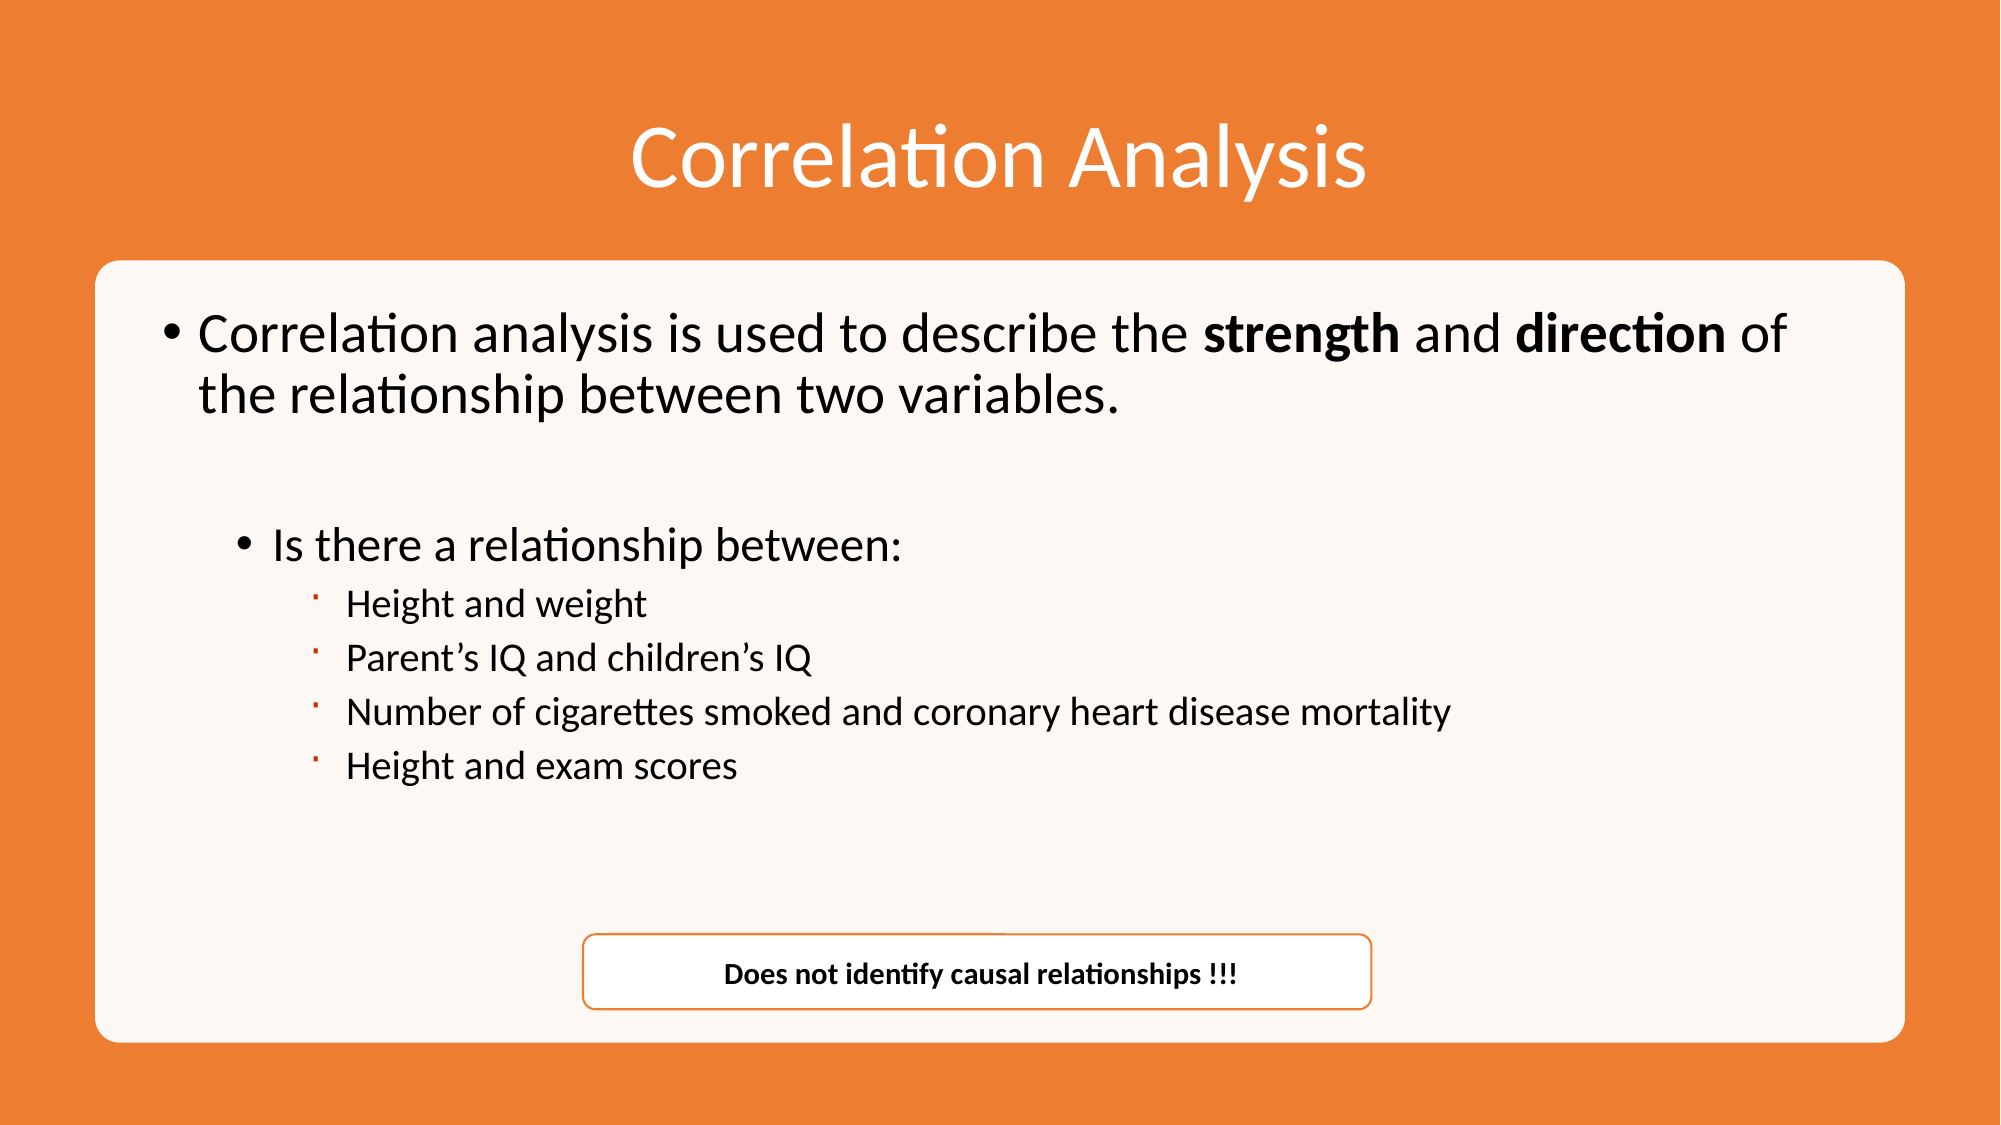

# Correlation Analysis

Correlation analysis is used to describe the strength and direction of the relationship between two variables.

Is there a relationship between:
Height and weight
Parent’s IQ and children’s IQ
Number of cigarettes smoked and coronary heart disease mortality
Height and exam scores

Does not identify causal relationships !!!
57